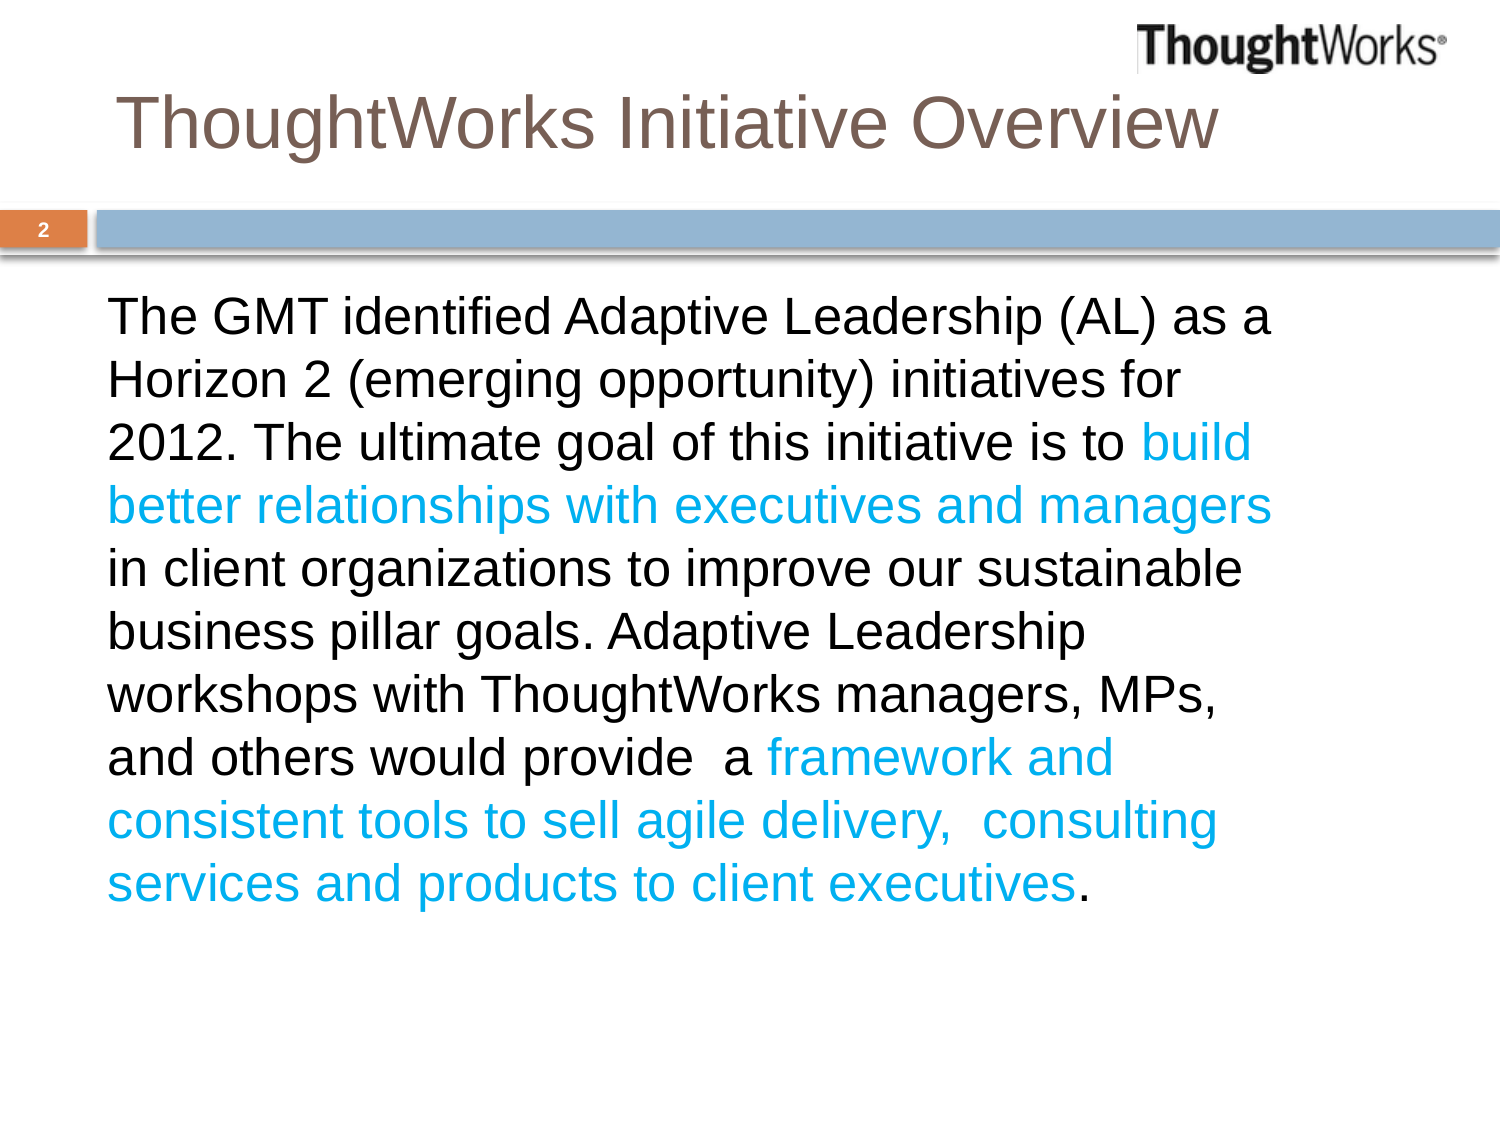

# ThoughtWorks Initiative Overview
2
The GMT identified Adaptive Leadership (AL) as a Horizon 2 (emerging opportunity) initiatives for 2012. The ultimate goal of this initiative is to build better relationships with executives and managers in client organizations to improve our sustainable business pillar goals. Adaptive Leadership workshops with ThoughtWorks managers, MPs, and others would provide  a framework and consistent tools to sell agile delivery,  consulting services and products to client executives.